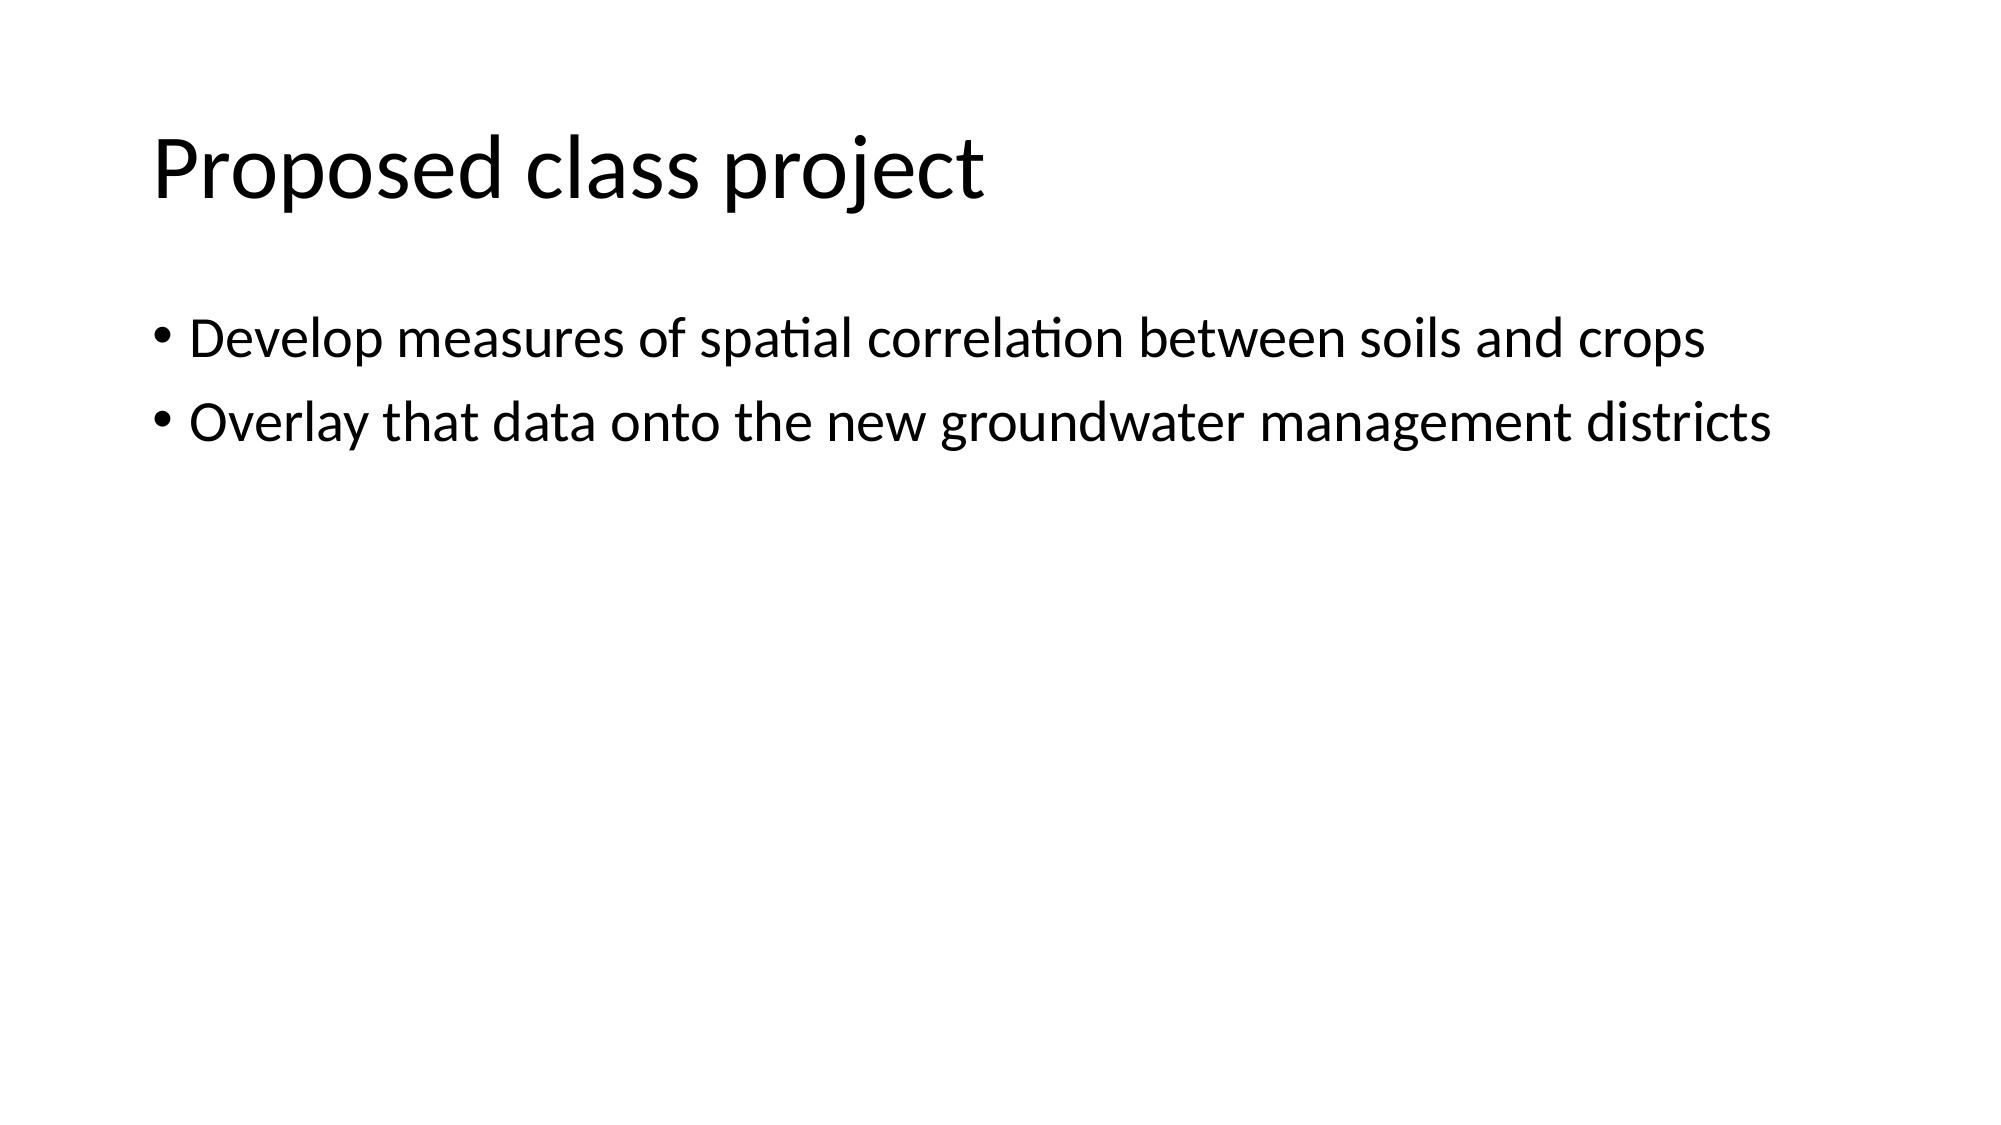

# Proposed class project
Develop measures of spatial correlation between soils and crops
Overlay that data onto the new groundwater management districts